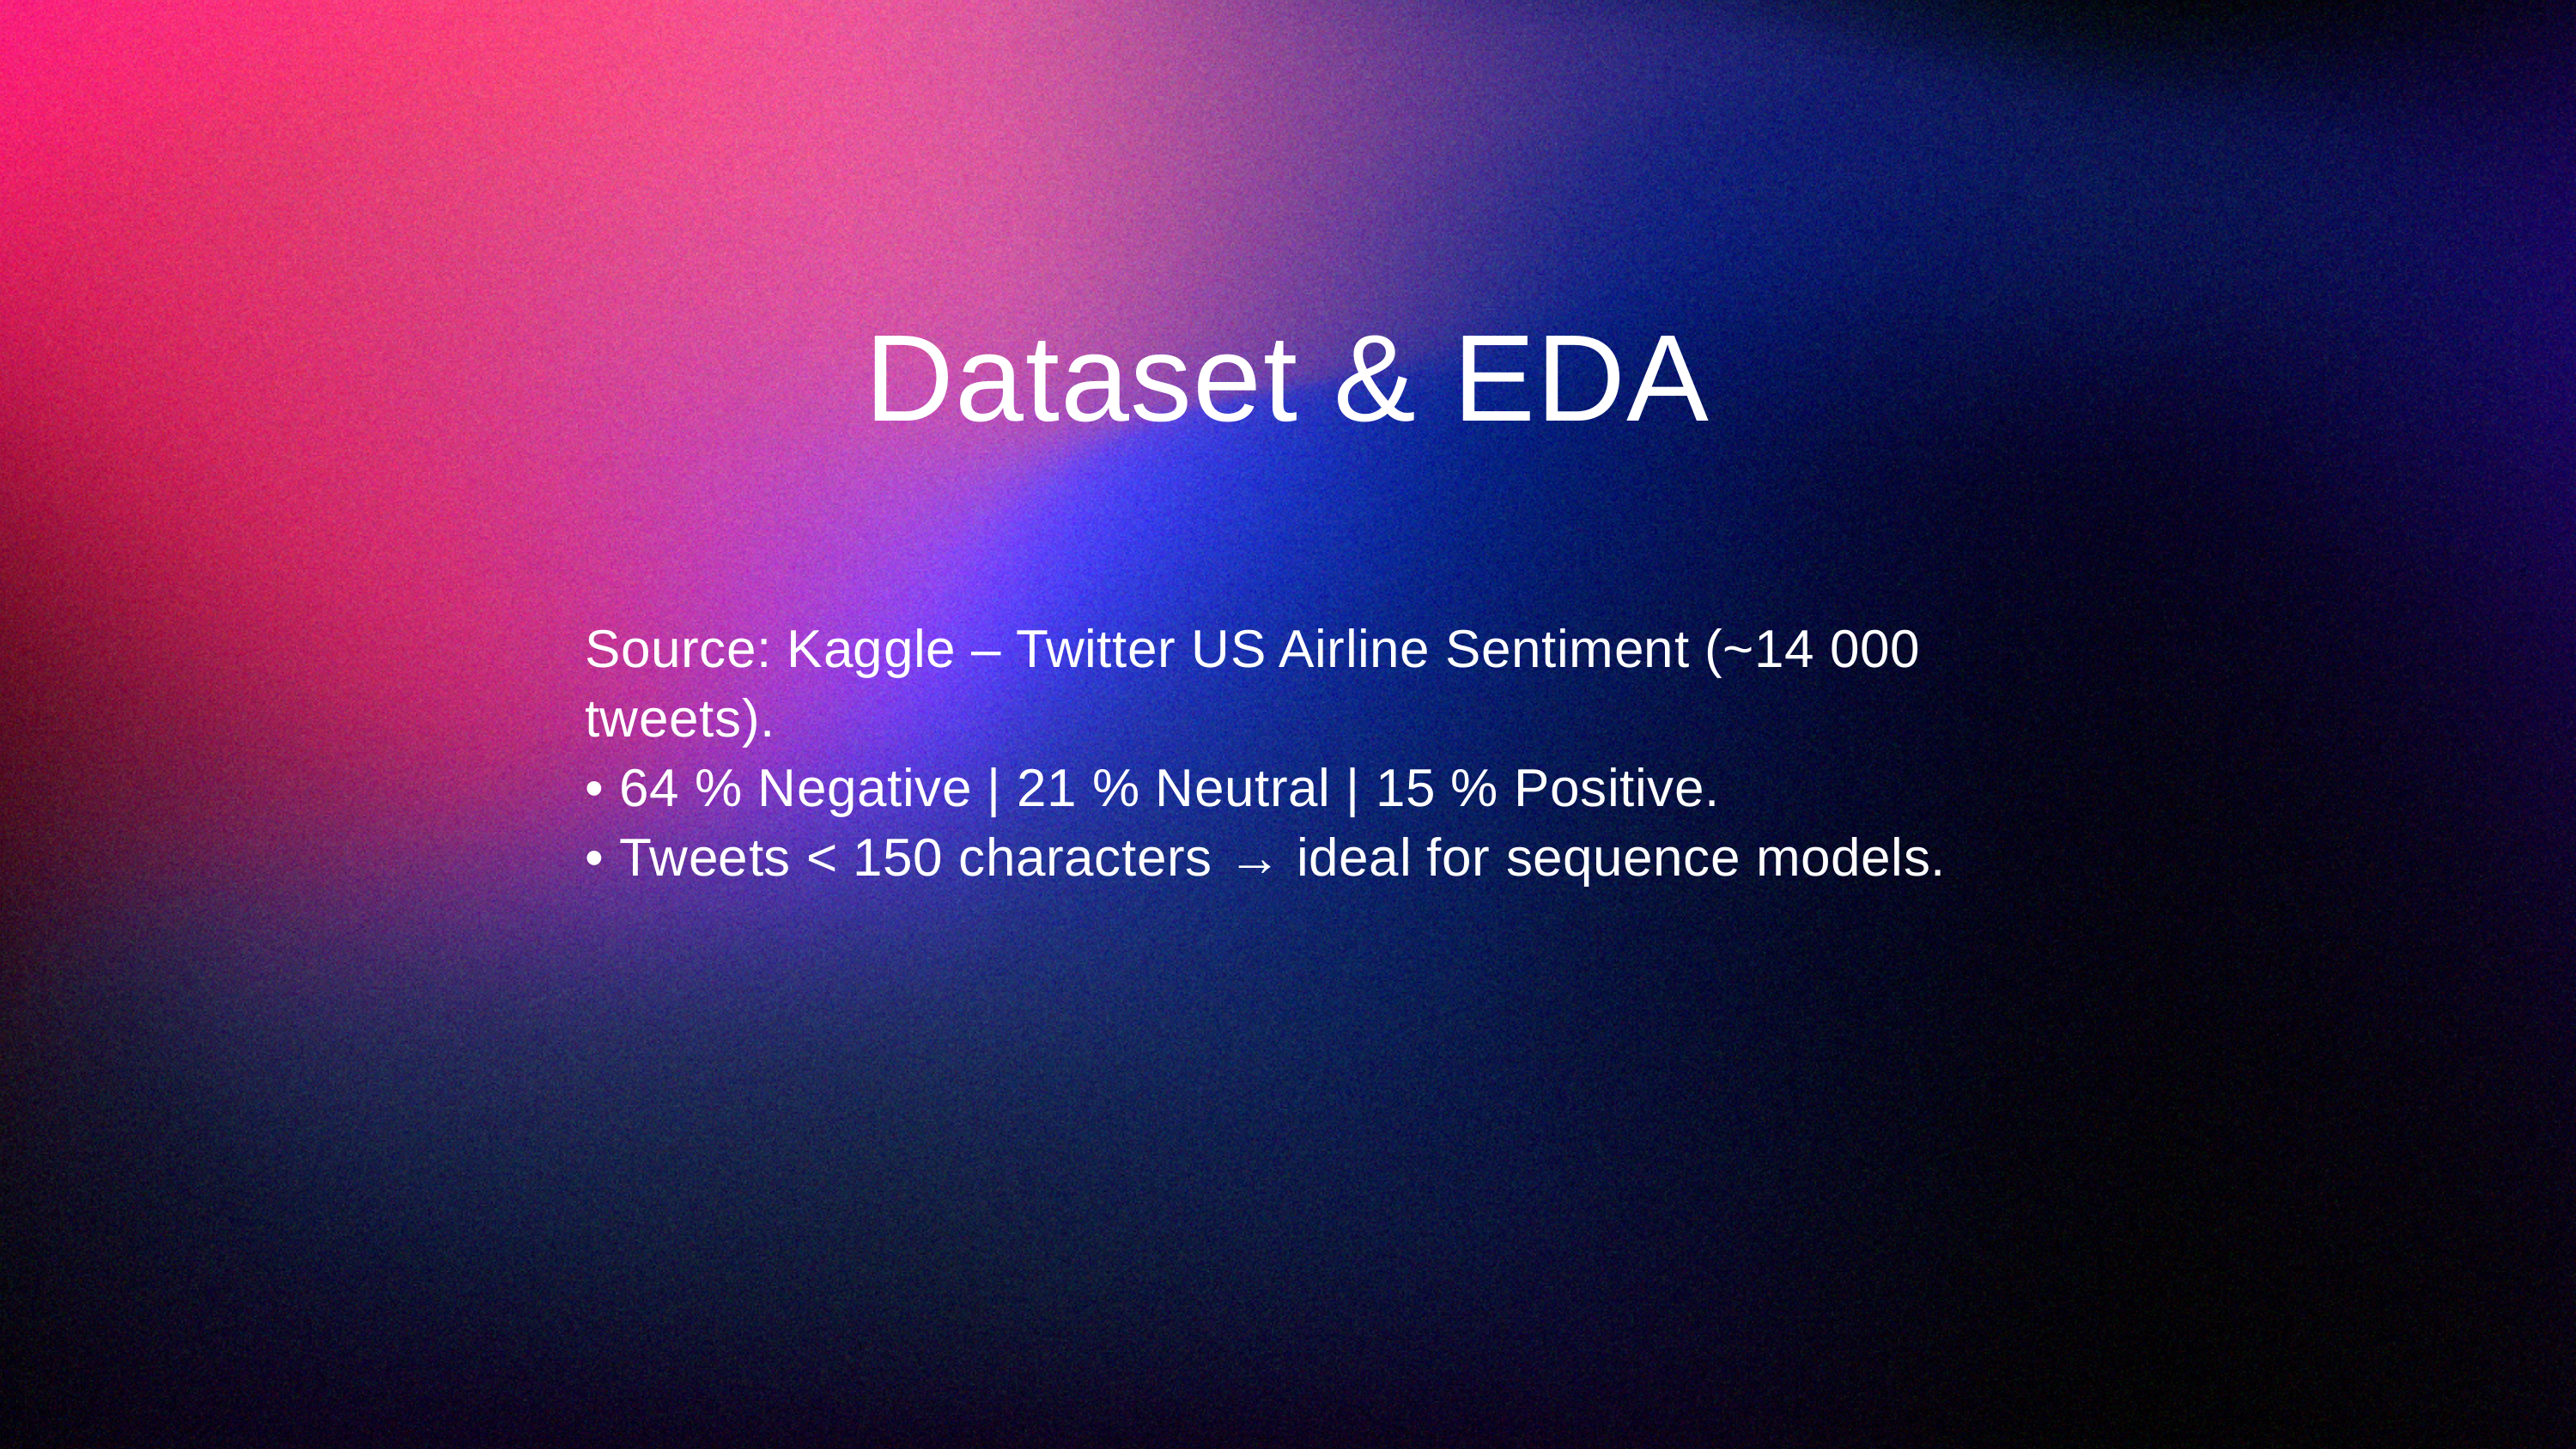

Dataset & EDA
Source: Kaggle – Twitter US Airline Sentiment (~14 000 tweets).
• 64 % Negative | 21 % Neutral | 15 % Positive.
• Tweets < 150 characters → ideal for sequence models.